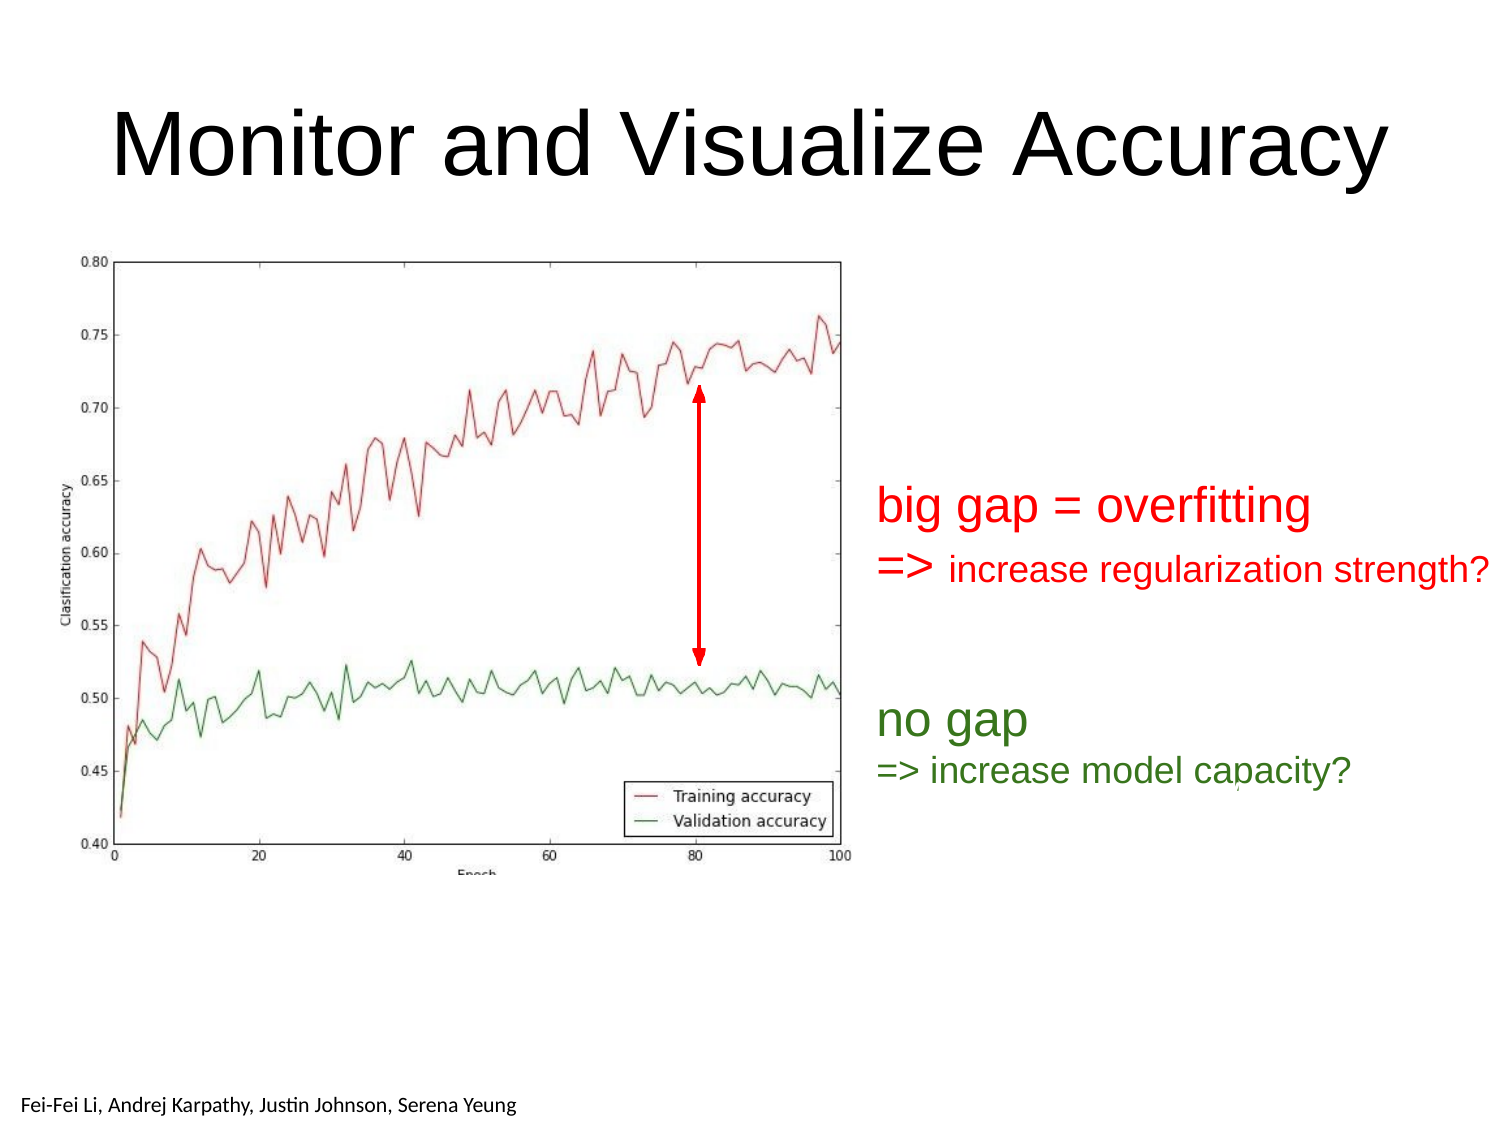

# Monitor and Visualize Accuracy

big gap = overfitting
=> increase regularization strength?

no gap
=> increase model capacity?

April 19, 2018
Fei-Fei Li & Justin Johnson & Serena Yeung	Lecture 6 -	April 19, 2018
Fei-Fei Li, Andrej Karpathy, Justin Johnson, Serena Yeung